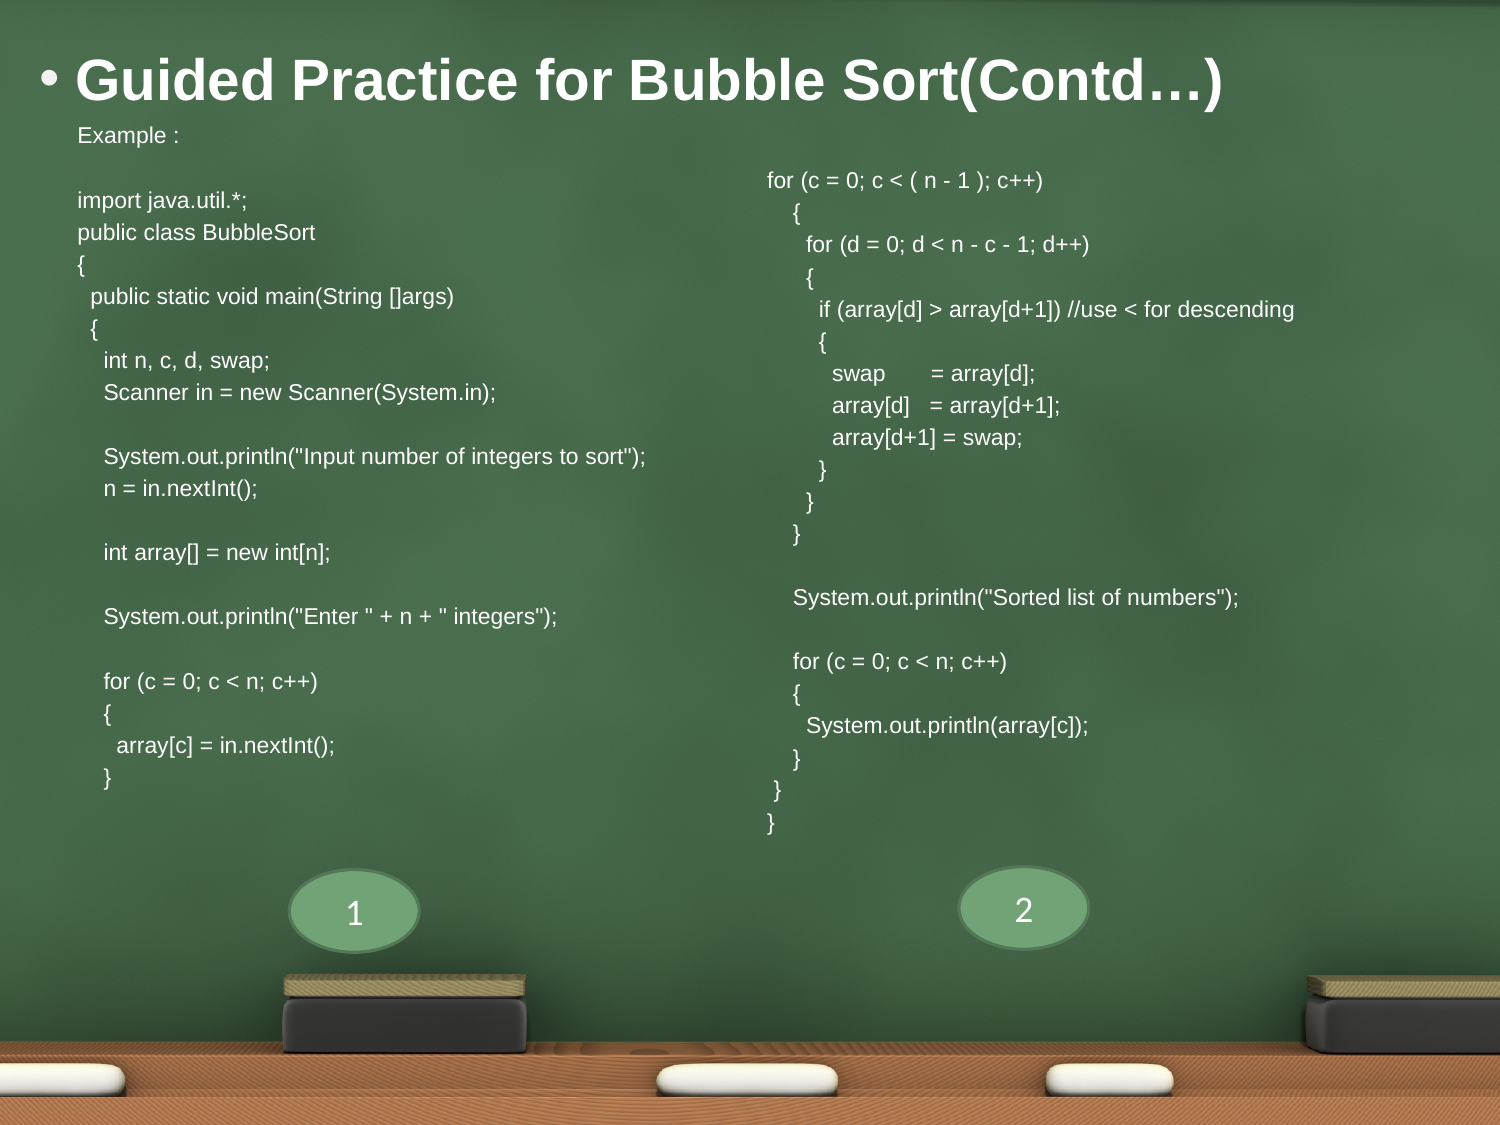

# Guided Practice for Bubble Sort(Contd…)
Example :

import java.util.*;
public class BubbleSort
{
  public static void main(String []args)
  {
    int n, c, d, swap;
    Scanner in = new Scanner(System.in);

    System.out.println("Input number of integers to sort");
    n = in.nextInt();

    int array[] = new int[n];

    System.out.println("Enter " + n + " integers");

    for (c = 0; c < n; c++)
    {
      array[c] = in.nextInt();
    }

for (c = 0; c < ( n - 1 ); c++)
    {
      for (d = 0; d < n - c - 1; d++)
      {
        if (array[d] > array[d+1]) //use < for descending
        {
          swap       = array[d];
          array[d]   = array[d+1];
          array[d+1] = swap;
        }
      }
    }

    System.out.println("Sorted list of numbers");

    for (c = 0; c < n; c++)
    {
      System.out.println(array[c]);
    }
 }
}
2
1